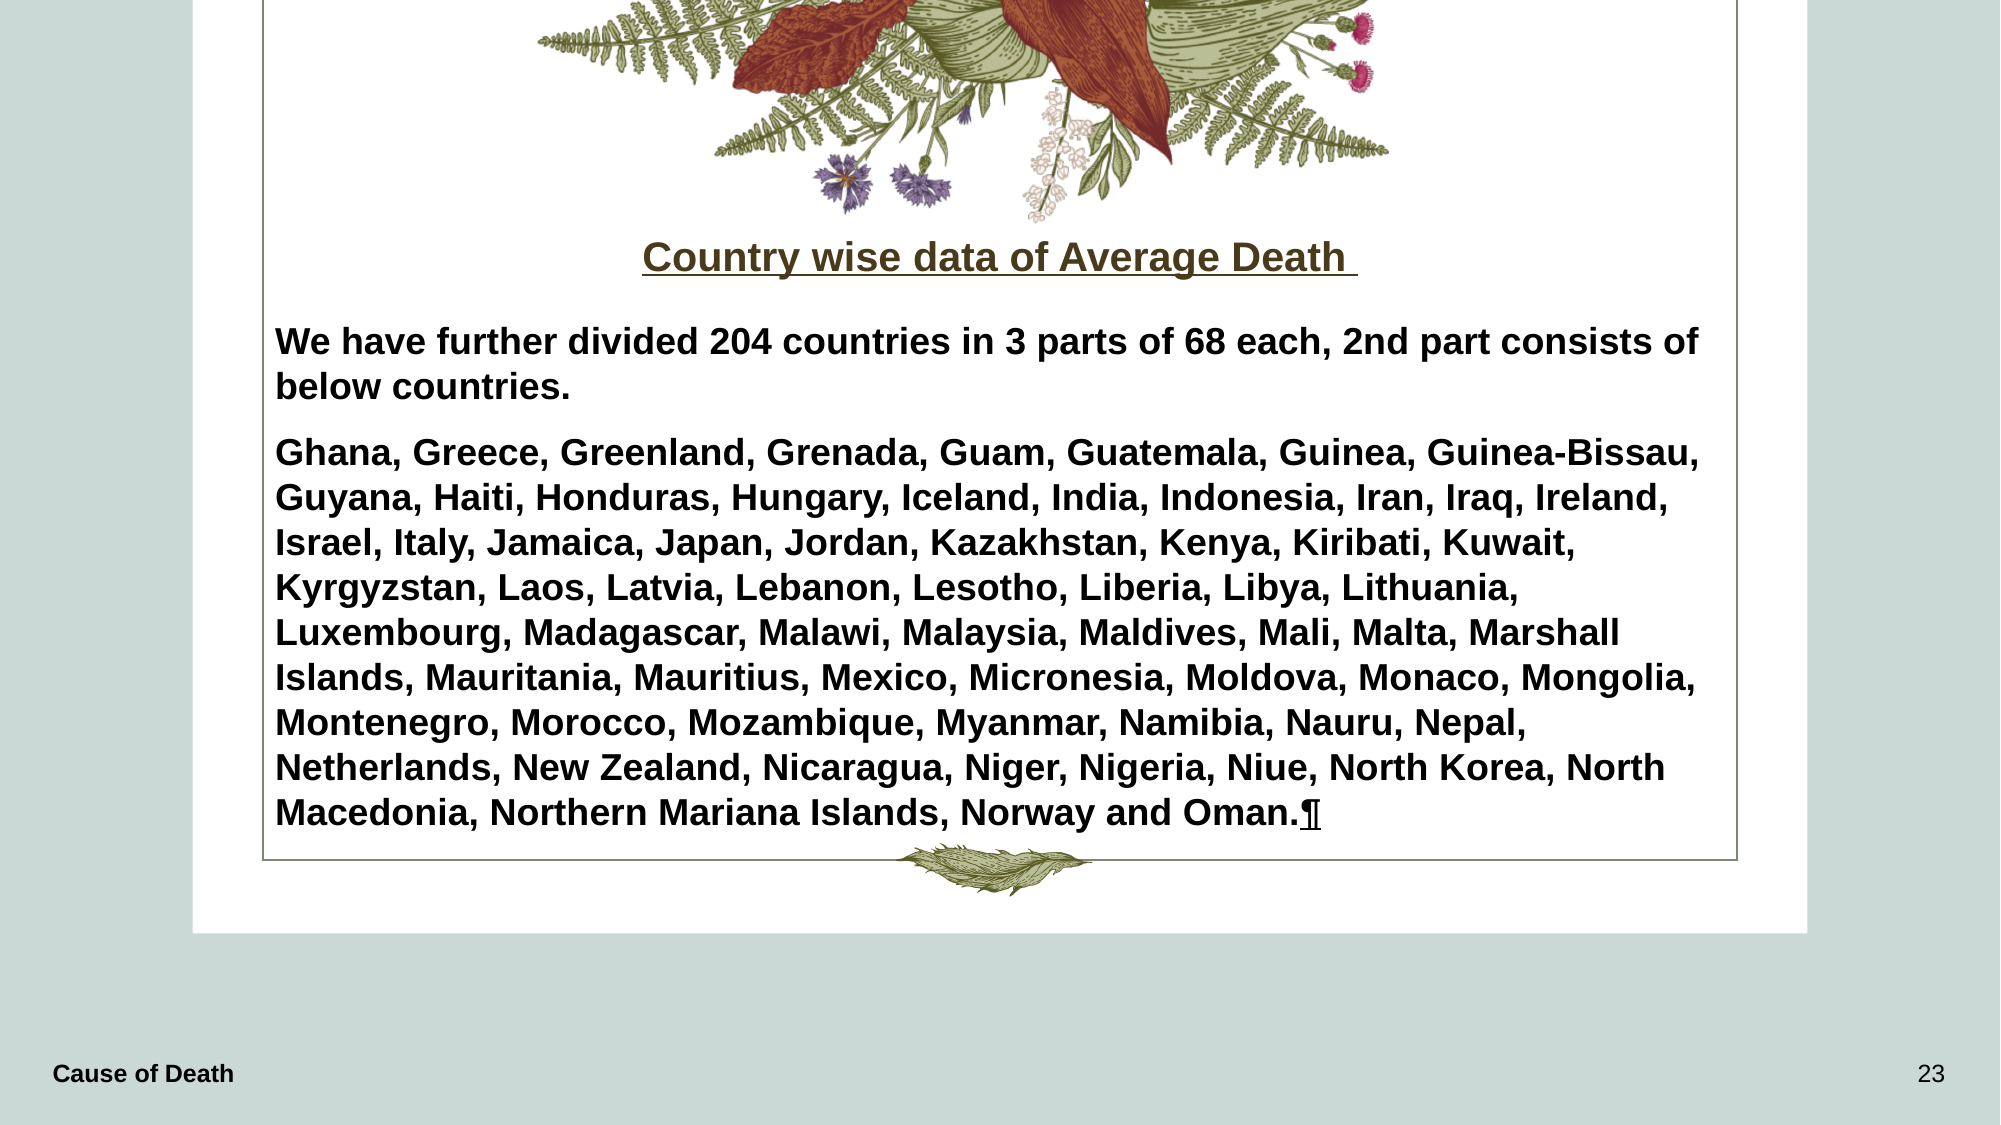

# Country wise data of Average Death
We have further divided 204 countries in 3 parts of 68 each, 2nd part consists of below countries.
Ghana, Greece, Greenland, Grenada, Guam, Guatemala, Guinea, Guinea-Bissau, Guyana, Haiti, Honduras, Hungary, Iceland, India, Indonesia, Iran, Iraq, Ireland, Israel, Italy, Jamaica, Japan, Jordan, Kazakhstan, Kenya, Kiribati, Kuwait, Kyrgyzstan, Laos, Latvia, Lebanon, Lesotho, Liberia, Libya, Lithuania, Luxembourg, Madagascar, Malawi, Malaysia, Maldives, Mali, Malta, Marshall Islands, Mauritania, Mauritius, Mexico, Micronesia, Moldova, Monaco, Mongolia, Montenegro, Morocco, Mozambique, Myanmar, Namibia, Nauru, Nepal, Netherlands, New Zealand, Nicaragua, Niger, Nigeria, Niue, North Korea, North Macedonia, Northern Mariana Islands, Norway and Oman.¶
Cause of Death
23